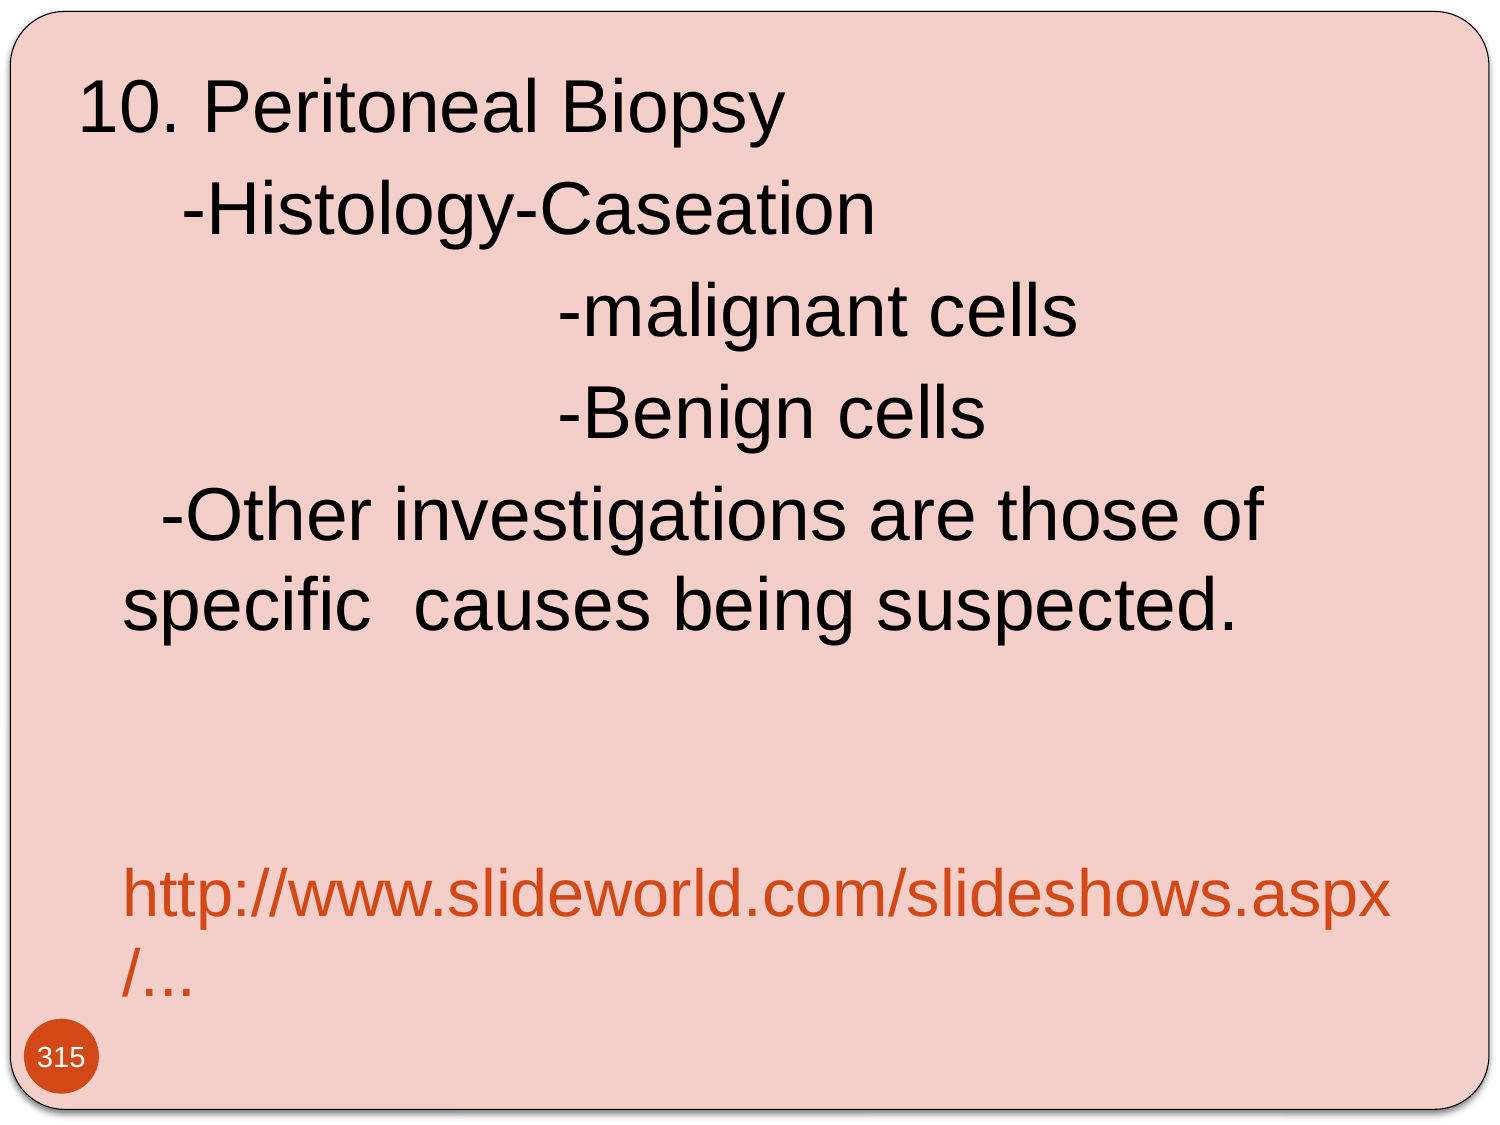

10. Peritoneal Biopsy
     -Histology-Caseation
	                     -malignant cells
	                     -Benign cells
    -Other investigations are those of specific  causes being suspected.

  http://www.slideworld.com/slideshows.aspx/...
315